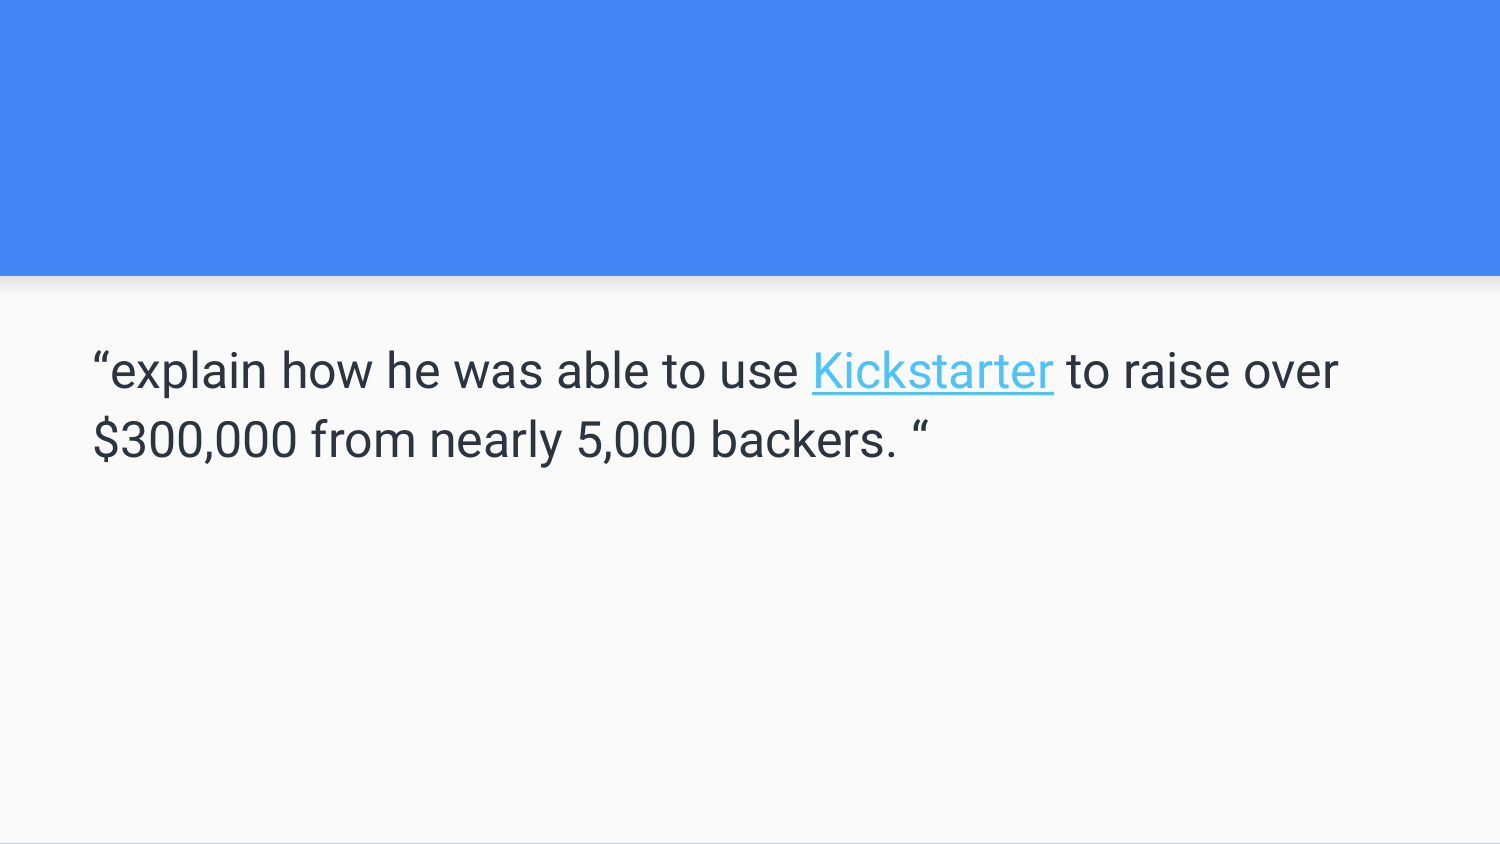

#
“explain how he was able to use Kickstarter to raise over $300,000 from nearly 5,000 backers. “